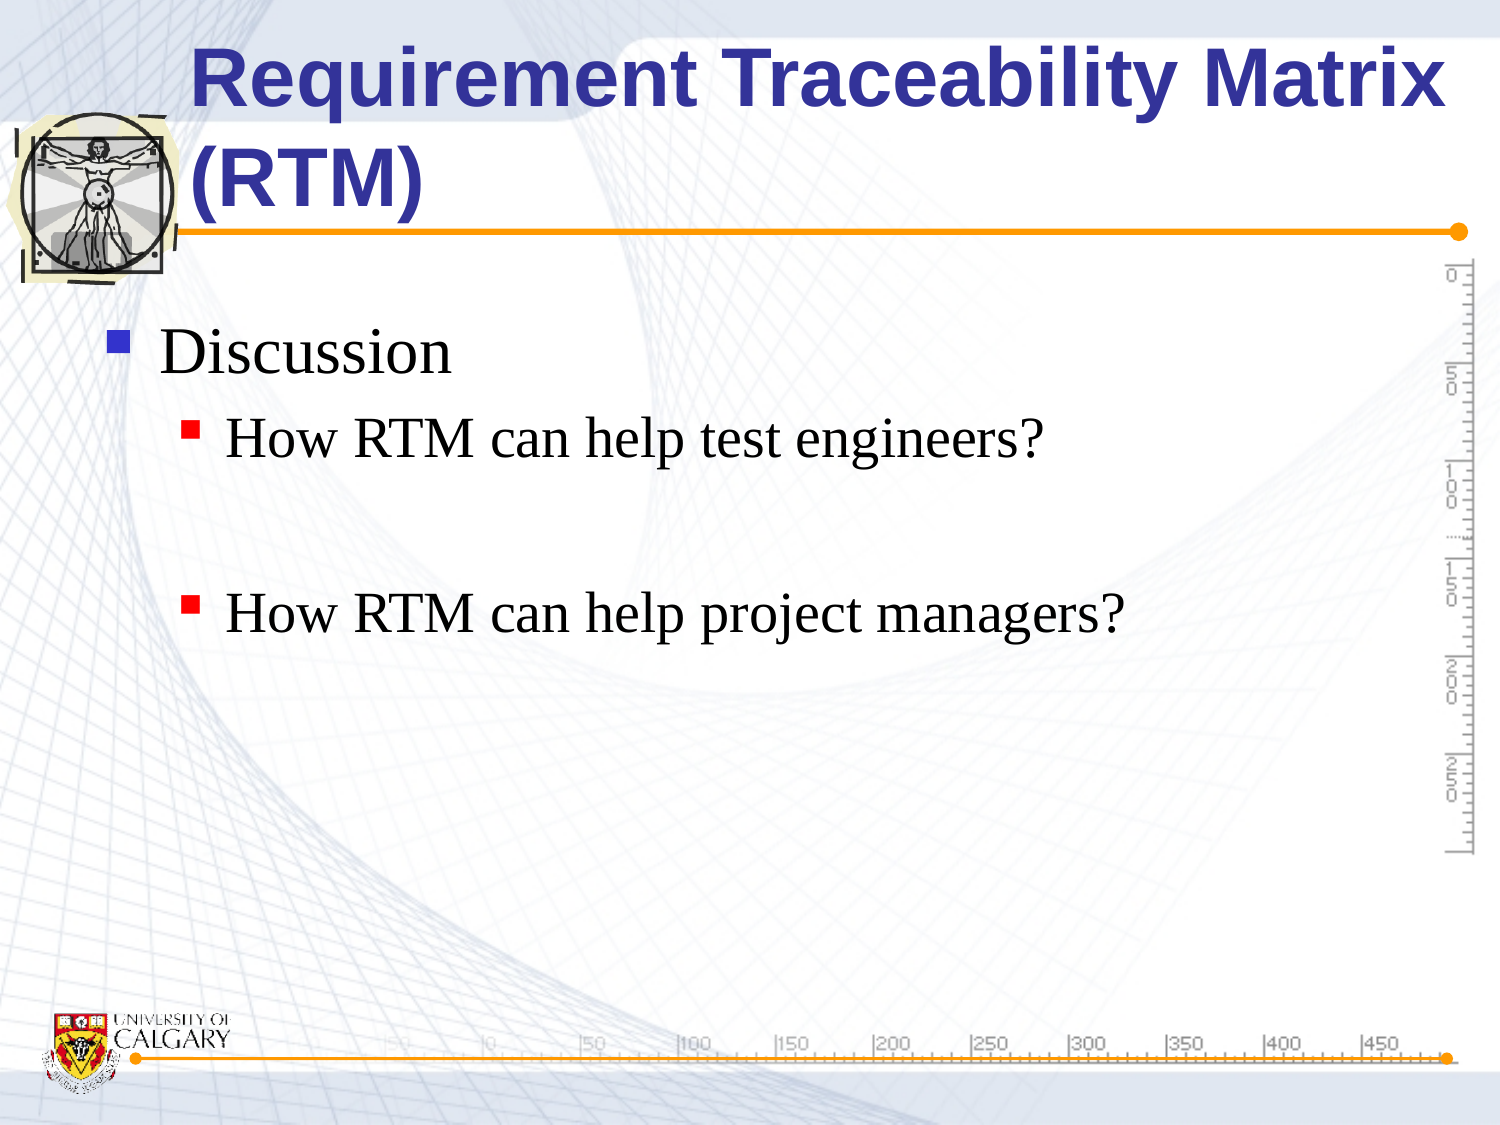

# Requirement Traceability Matrix (RTM)
Discussion
How RTM can help test engineers?

How RTM can help project managers?